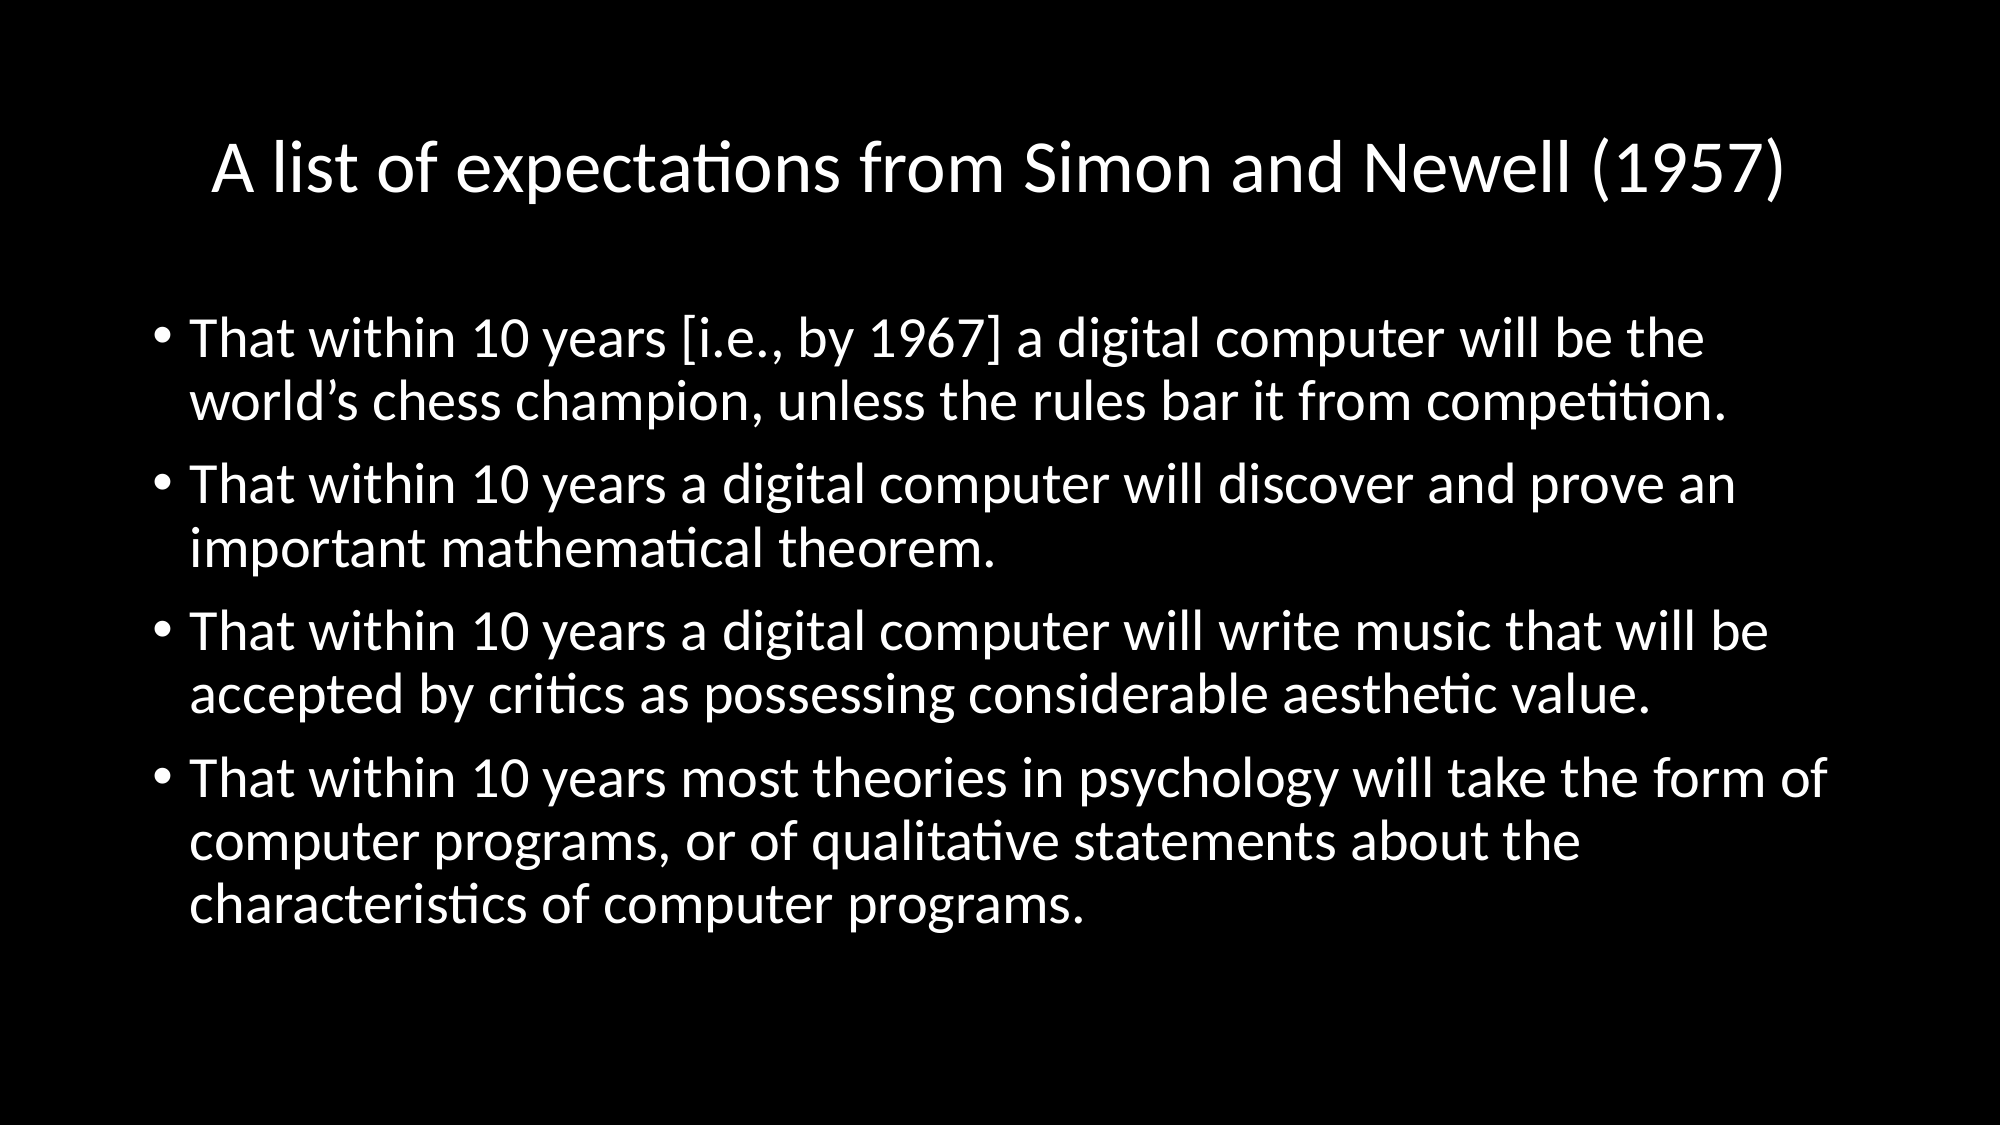

# A list of expectations from Simon and Newell (1957)
That within 10 years [i.e., by 1967] a digital computer will be the world’s chess champion, unless the rules bar it from competition.
That within 10 years a digital computer will discover and prove an important mathematical theorem.
That within 10 years a digital computer will write music that will be accepted by critics as possessing considerable aesthetic value.
That within 10 years most theories in psychology will take the form of computer programs, or of qualitative statements about the characteristics of computer programs.